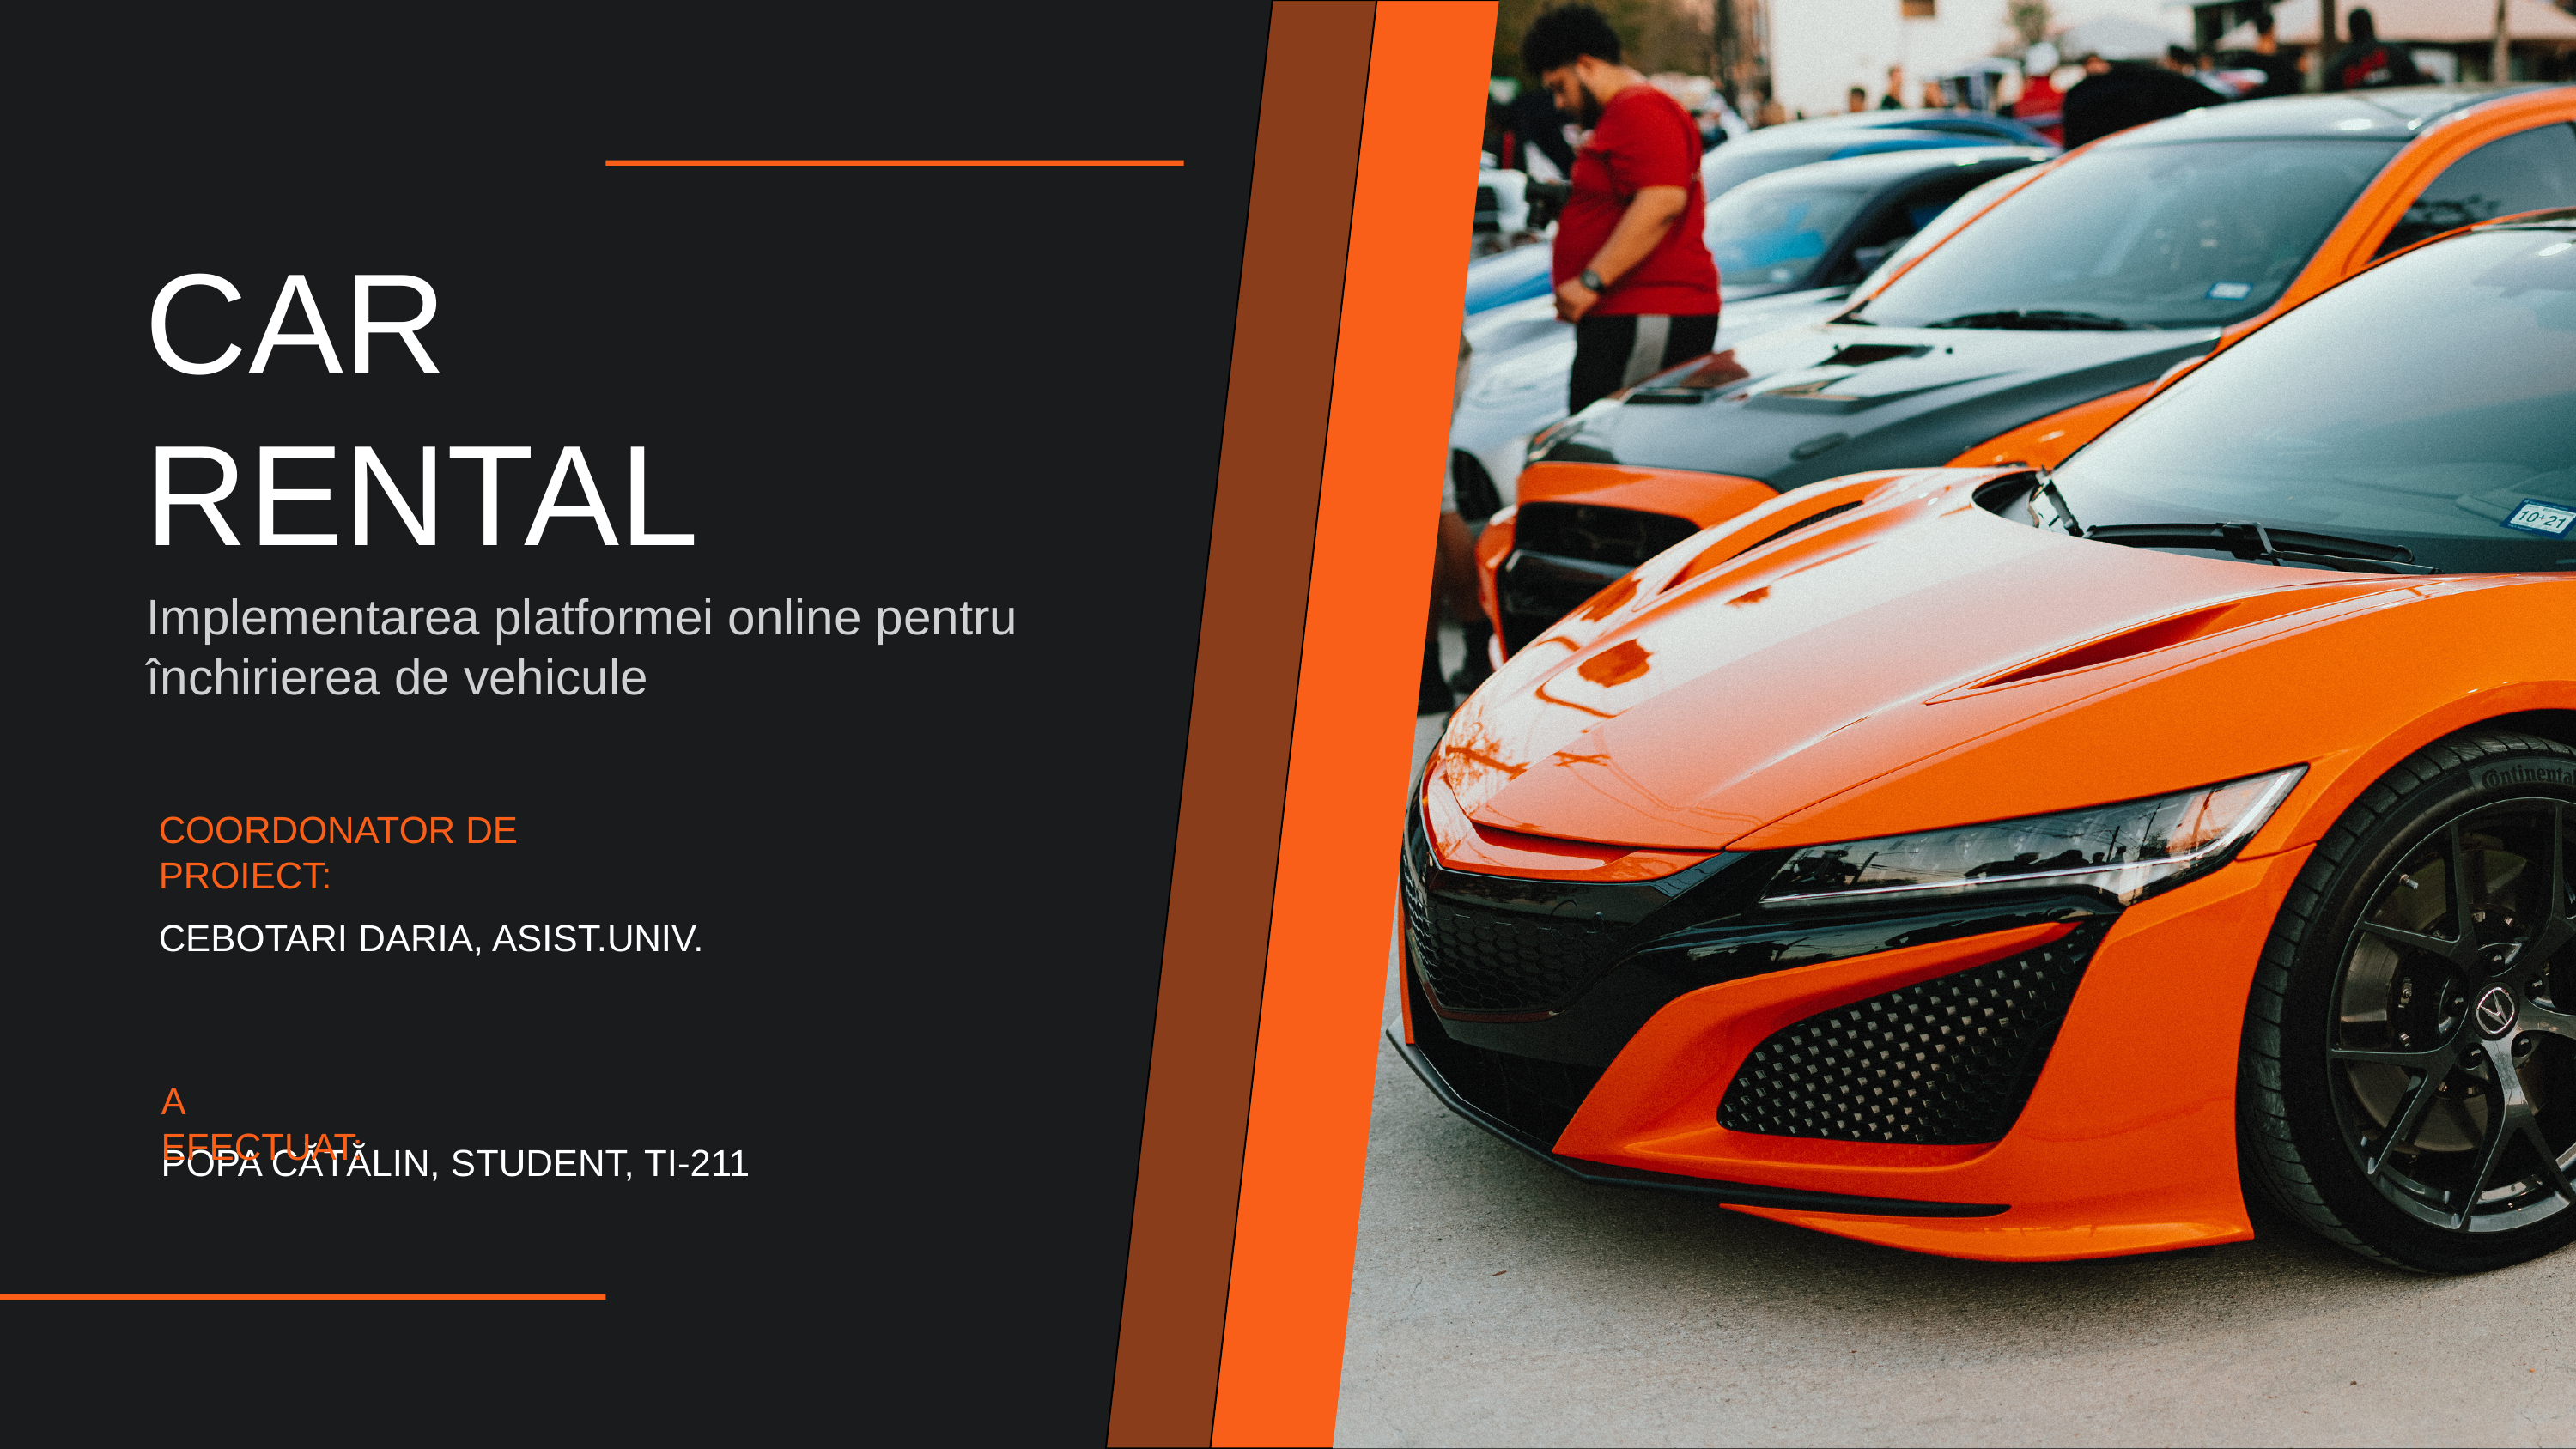

CAR
RENTAL
Implementarea platformei online pentru închirierea de vehicule
COORDONATOR DE PROIECT:
CEBOTARI DARIA, ASIST.UNIV.
A EFECTUAT:
POPA CĂTĂLIN, STUDENT, TI-211